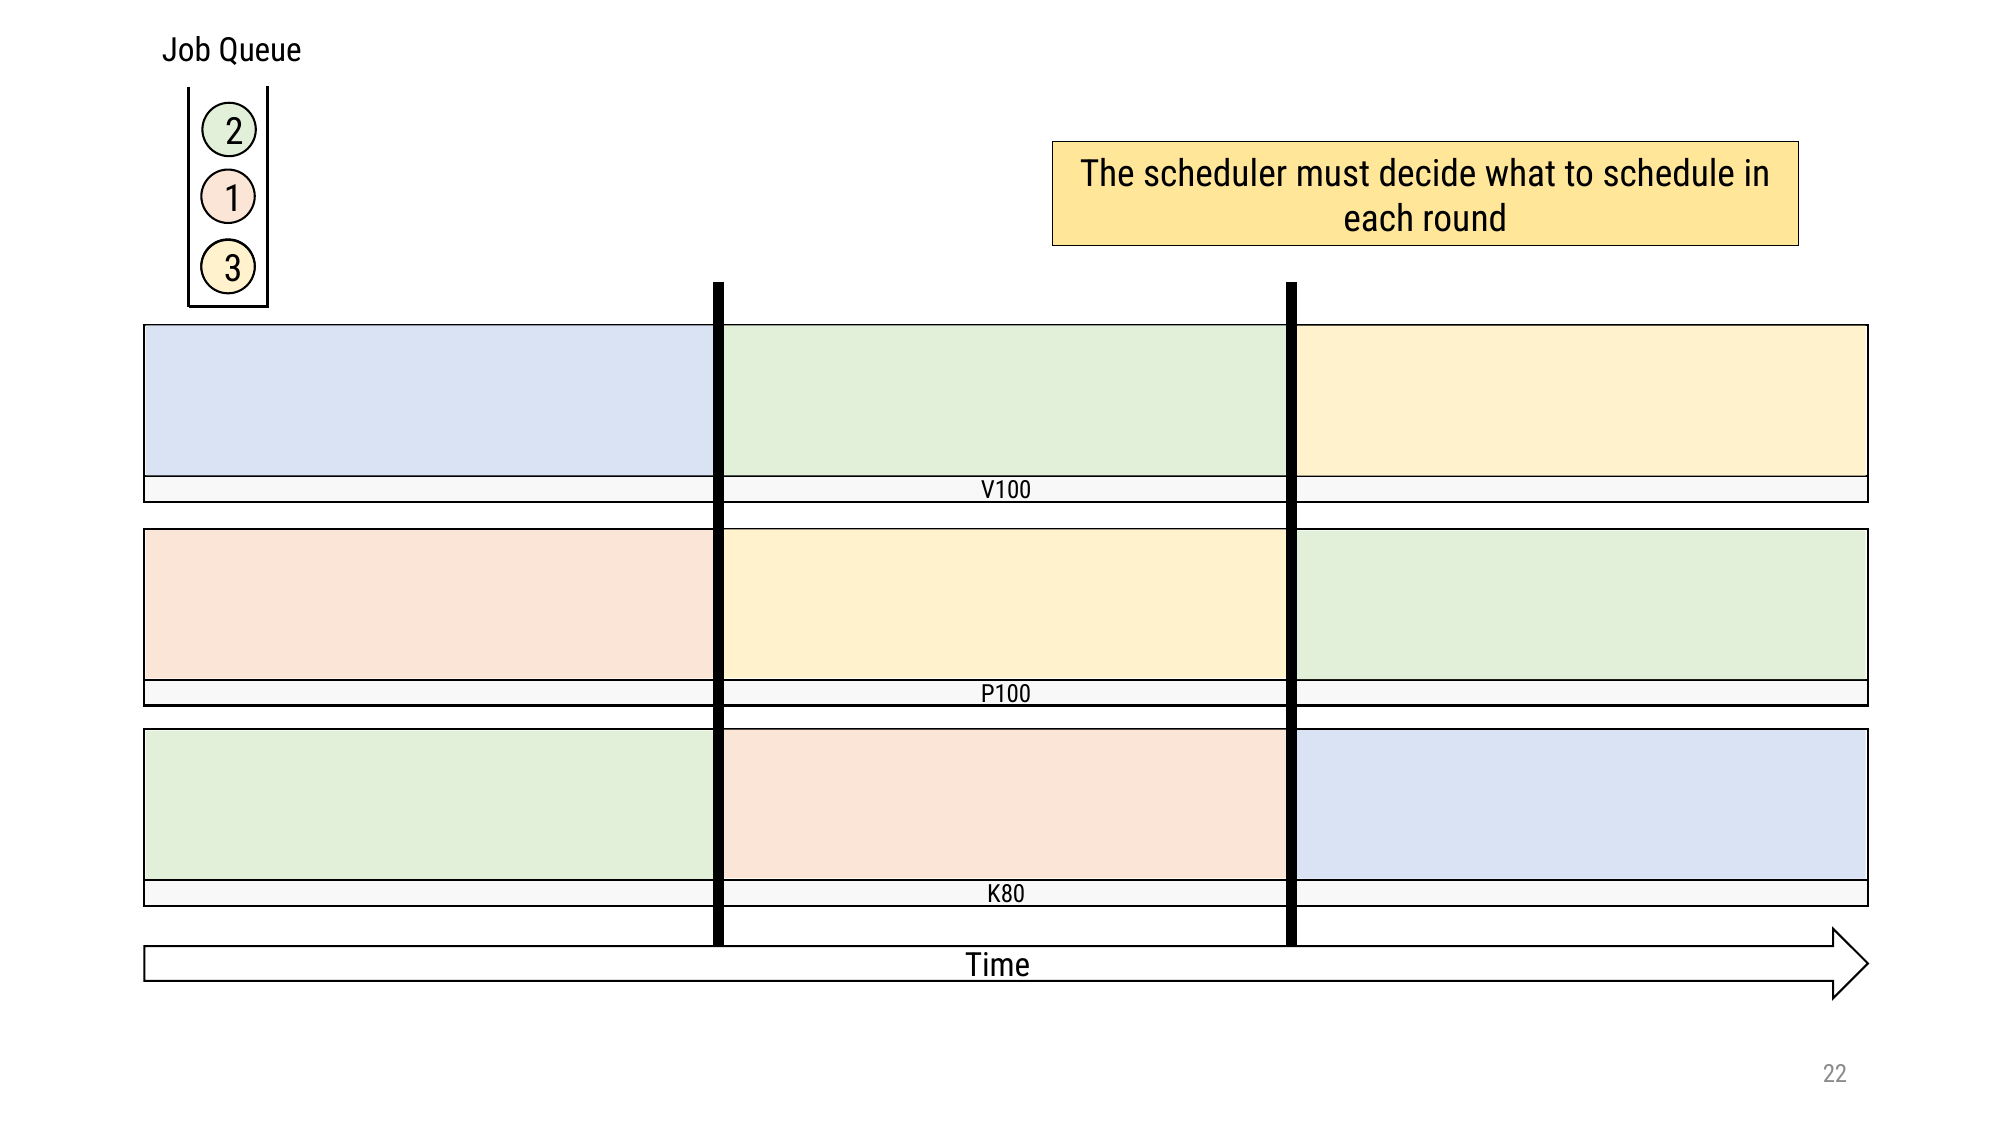

Job Queue
2
The scheduler must decide what to schedule in each round
What happens if there are more jobs than available resources?
1
0
3

V100

P100

K80

Time
22